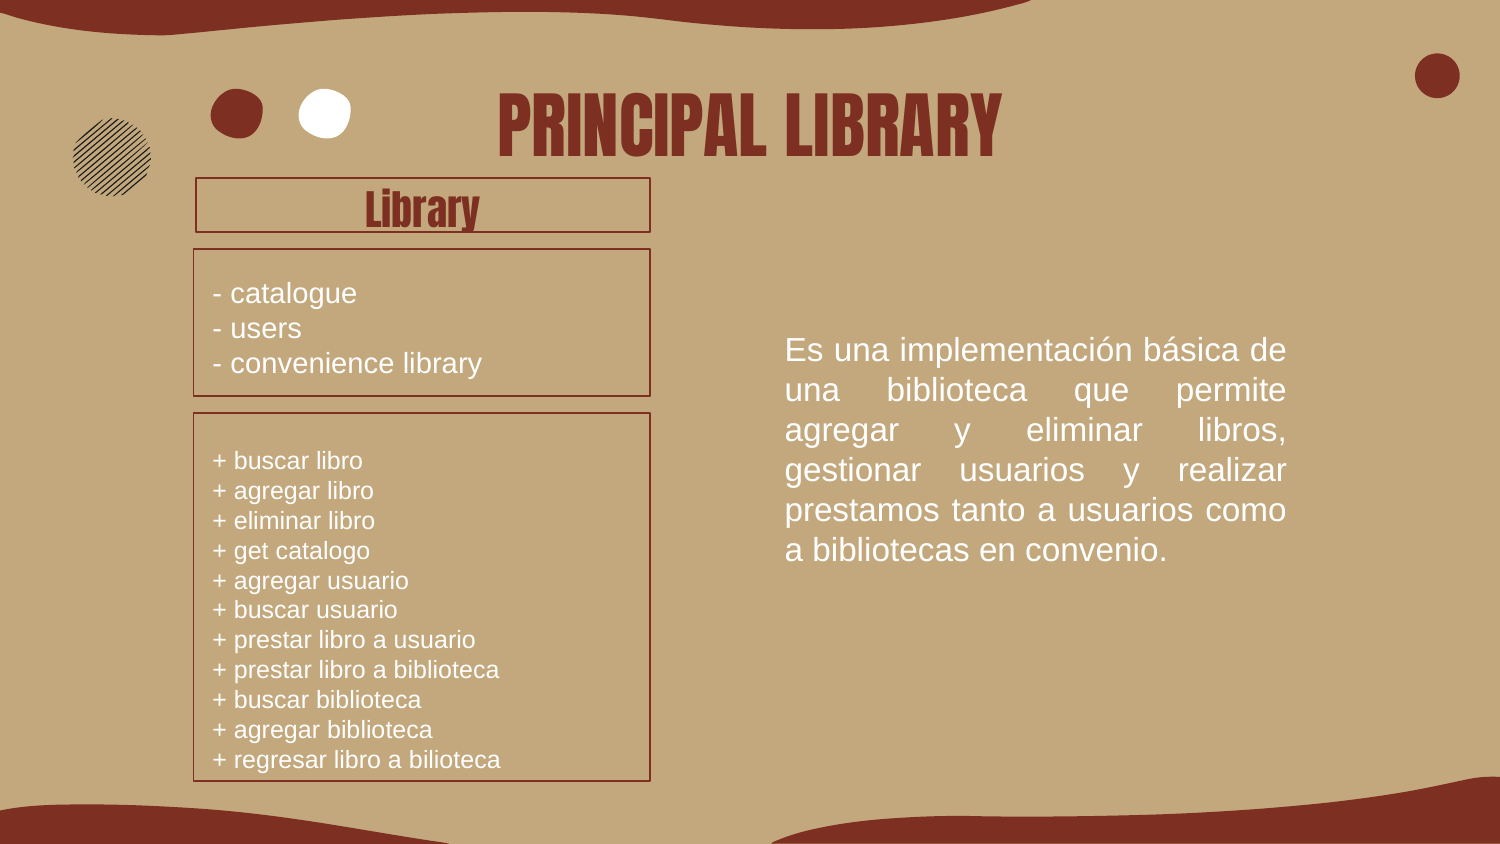

# PRINCIPAL LIBRARY

Library

- catalogue
- users
- convenience library

Es una implementación básica de una biblioteca que permite agregar y eliminar libros, gestionar usuarios y realizar prestamos tanto a usuarios como a bibliotecas en convenio.

+ buscar libro
+ agregar libro
+ eliminar libro
+ get catalogo
+ agregar usuario
+ buscar usuario
+ prestar libro a usuario
+ prestar libro a biblioteca
+ buscar biblioteca
+ agregar biblioteca
+ regresar libro a bilioteca